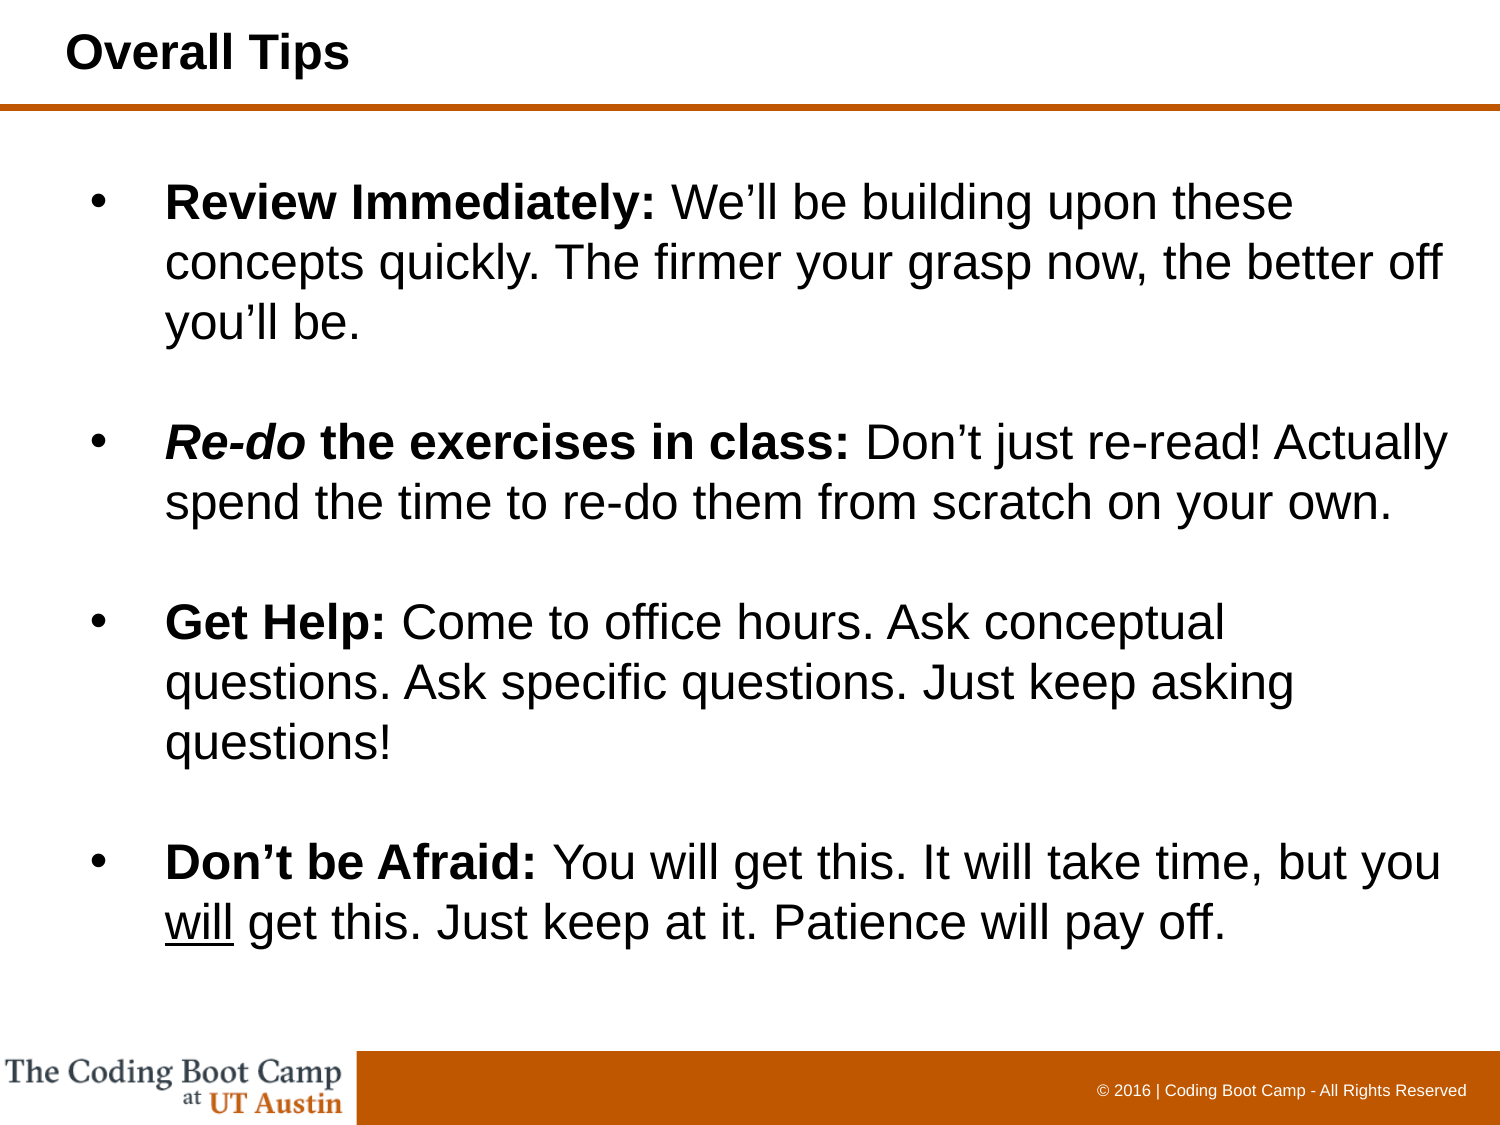

# Overall Tips
Review Immediately: We’ll be building upon these concepts quickly. The firmer your grasp now, the better off you’ll be.

Re-do the exercises in class: Don’t just re-read! Actually spend the time to re-do them from scratch on your own.

Get Help: Come to office hours. Ask conceptual questions. Ask specific questions. Just keep asking questions!

Don’t be Afraid: You will get this. It will take time, but you will get this. Just keep at it. Patience will pay off.